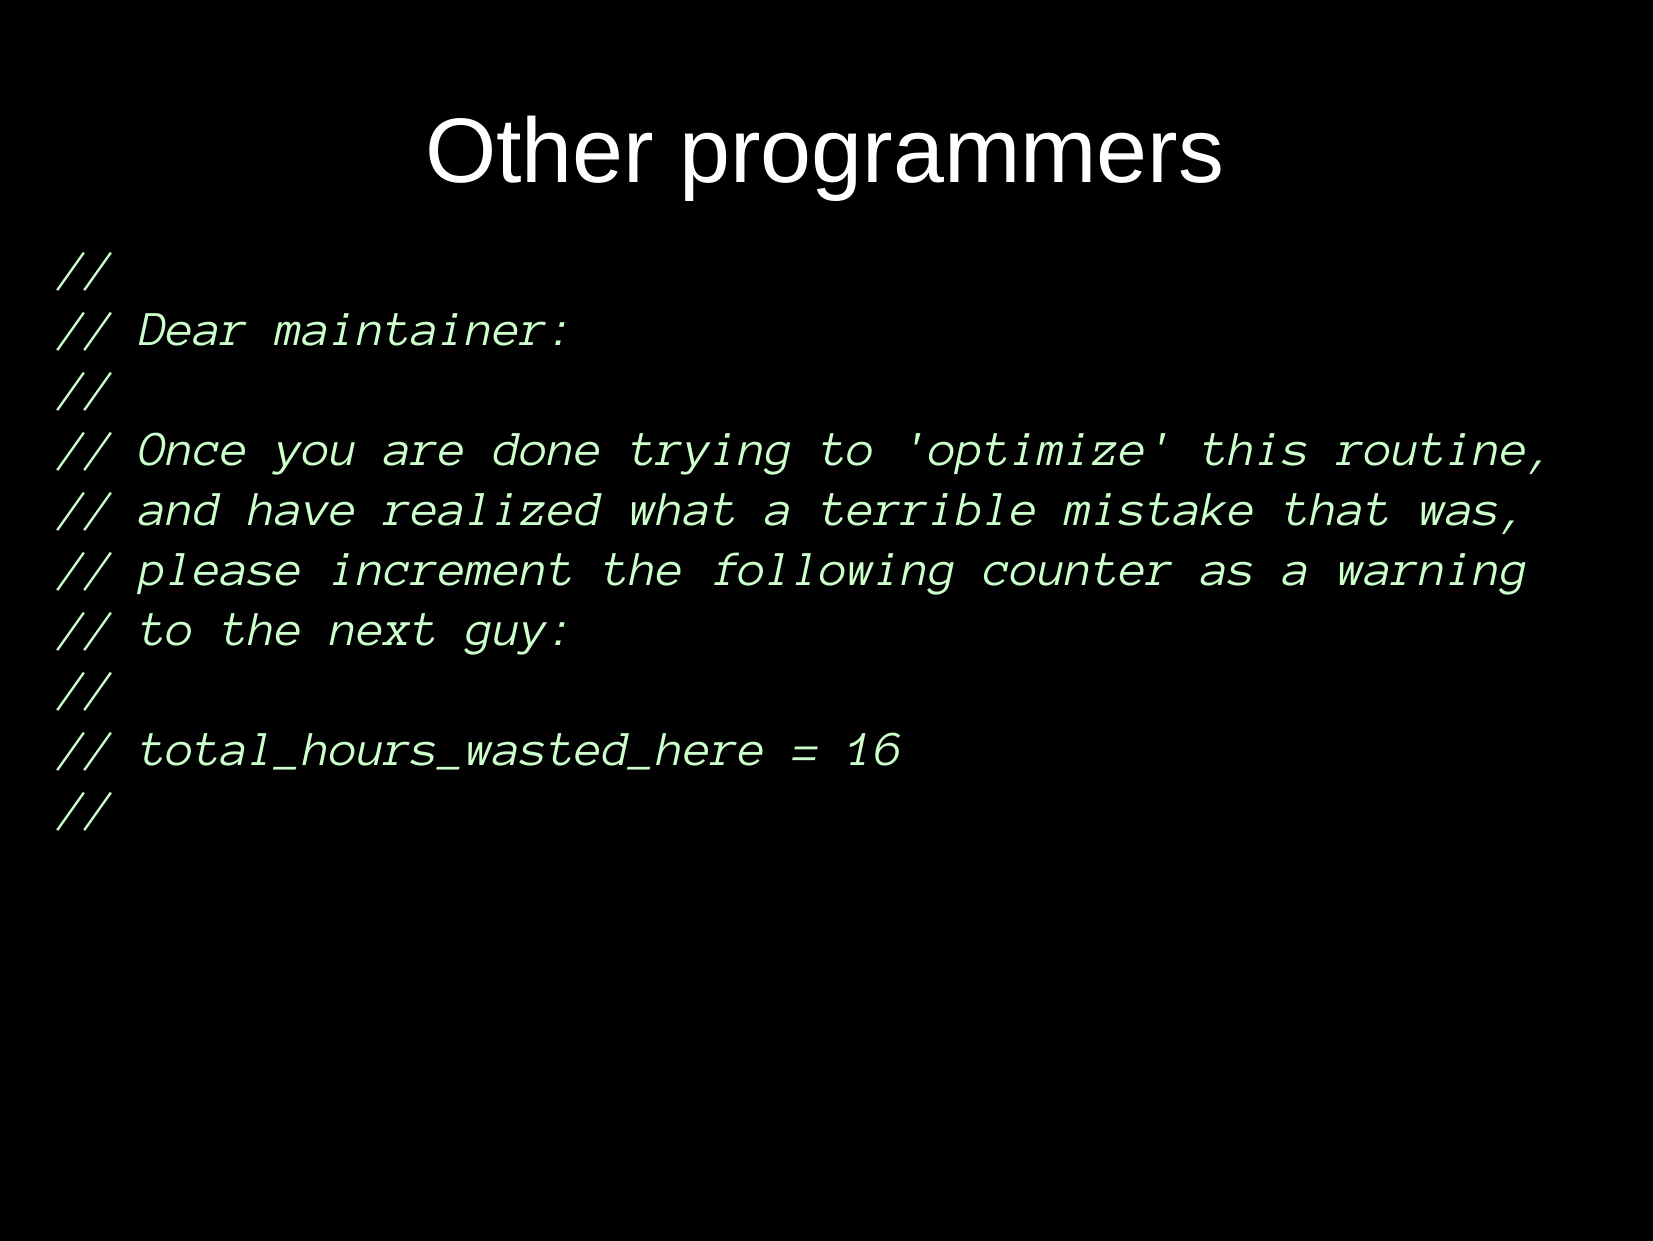

# Other programmers
//
// Dear maintainer:
//
// Once you are done trying to 'optimize' this routine,
// and have realized what a terrible mistake that was,
// please increment the following counter as a warning
// to the next guy:
//
// total_hours_wasted_here = 16
//